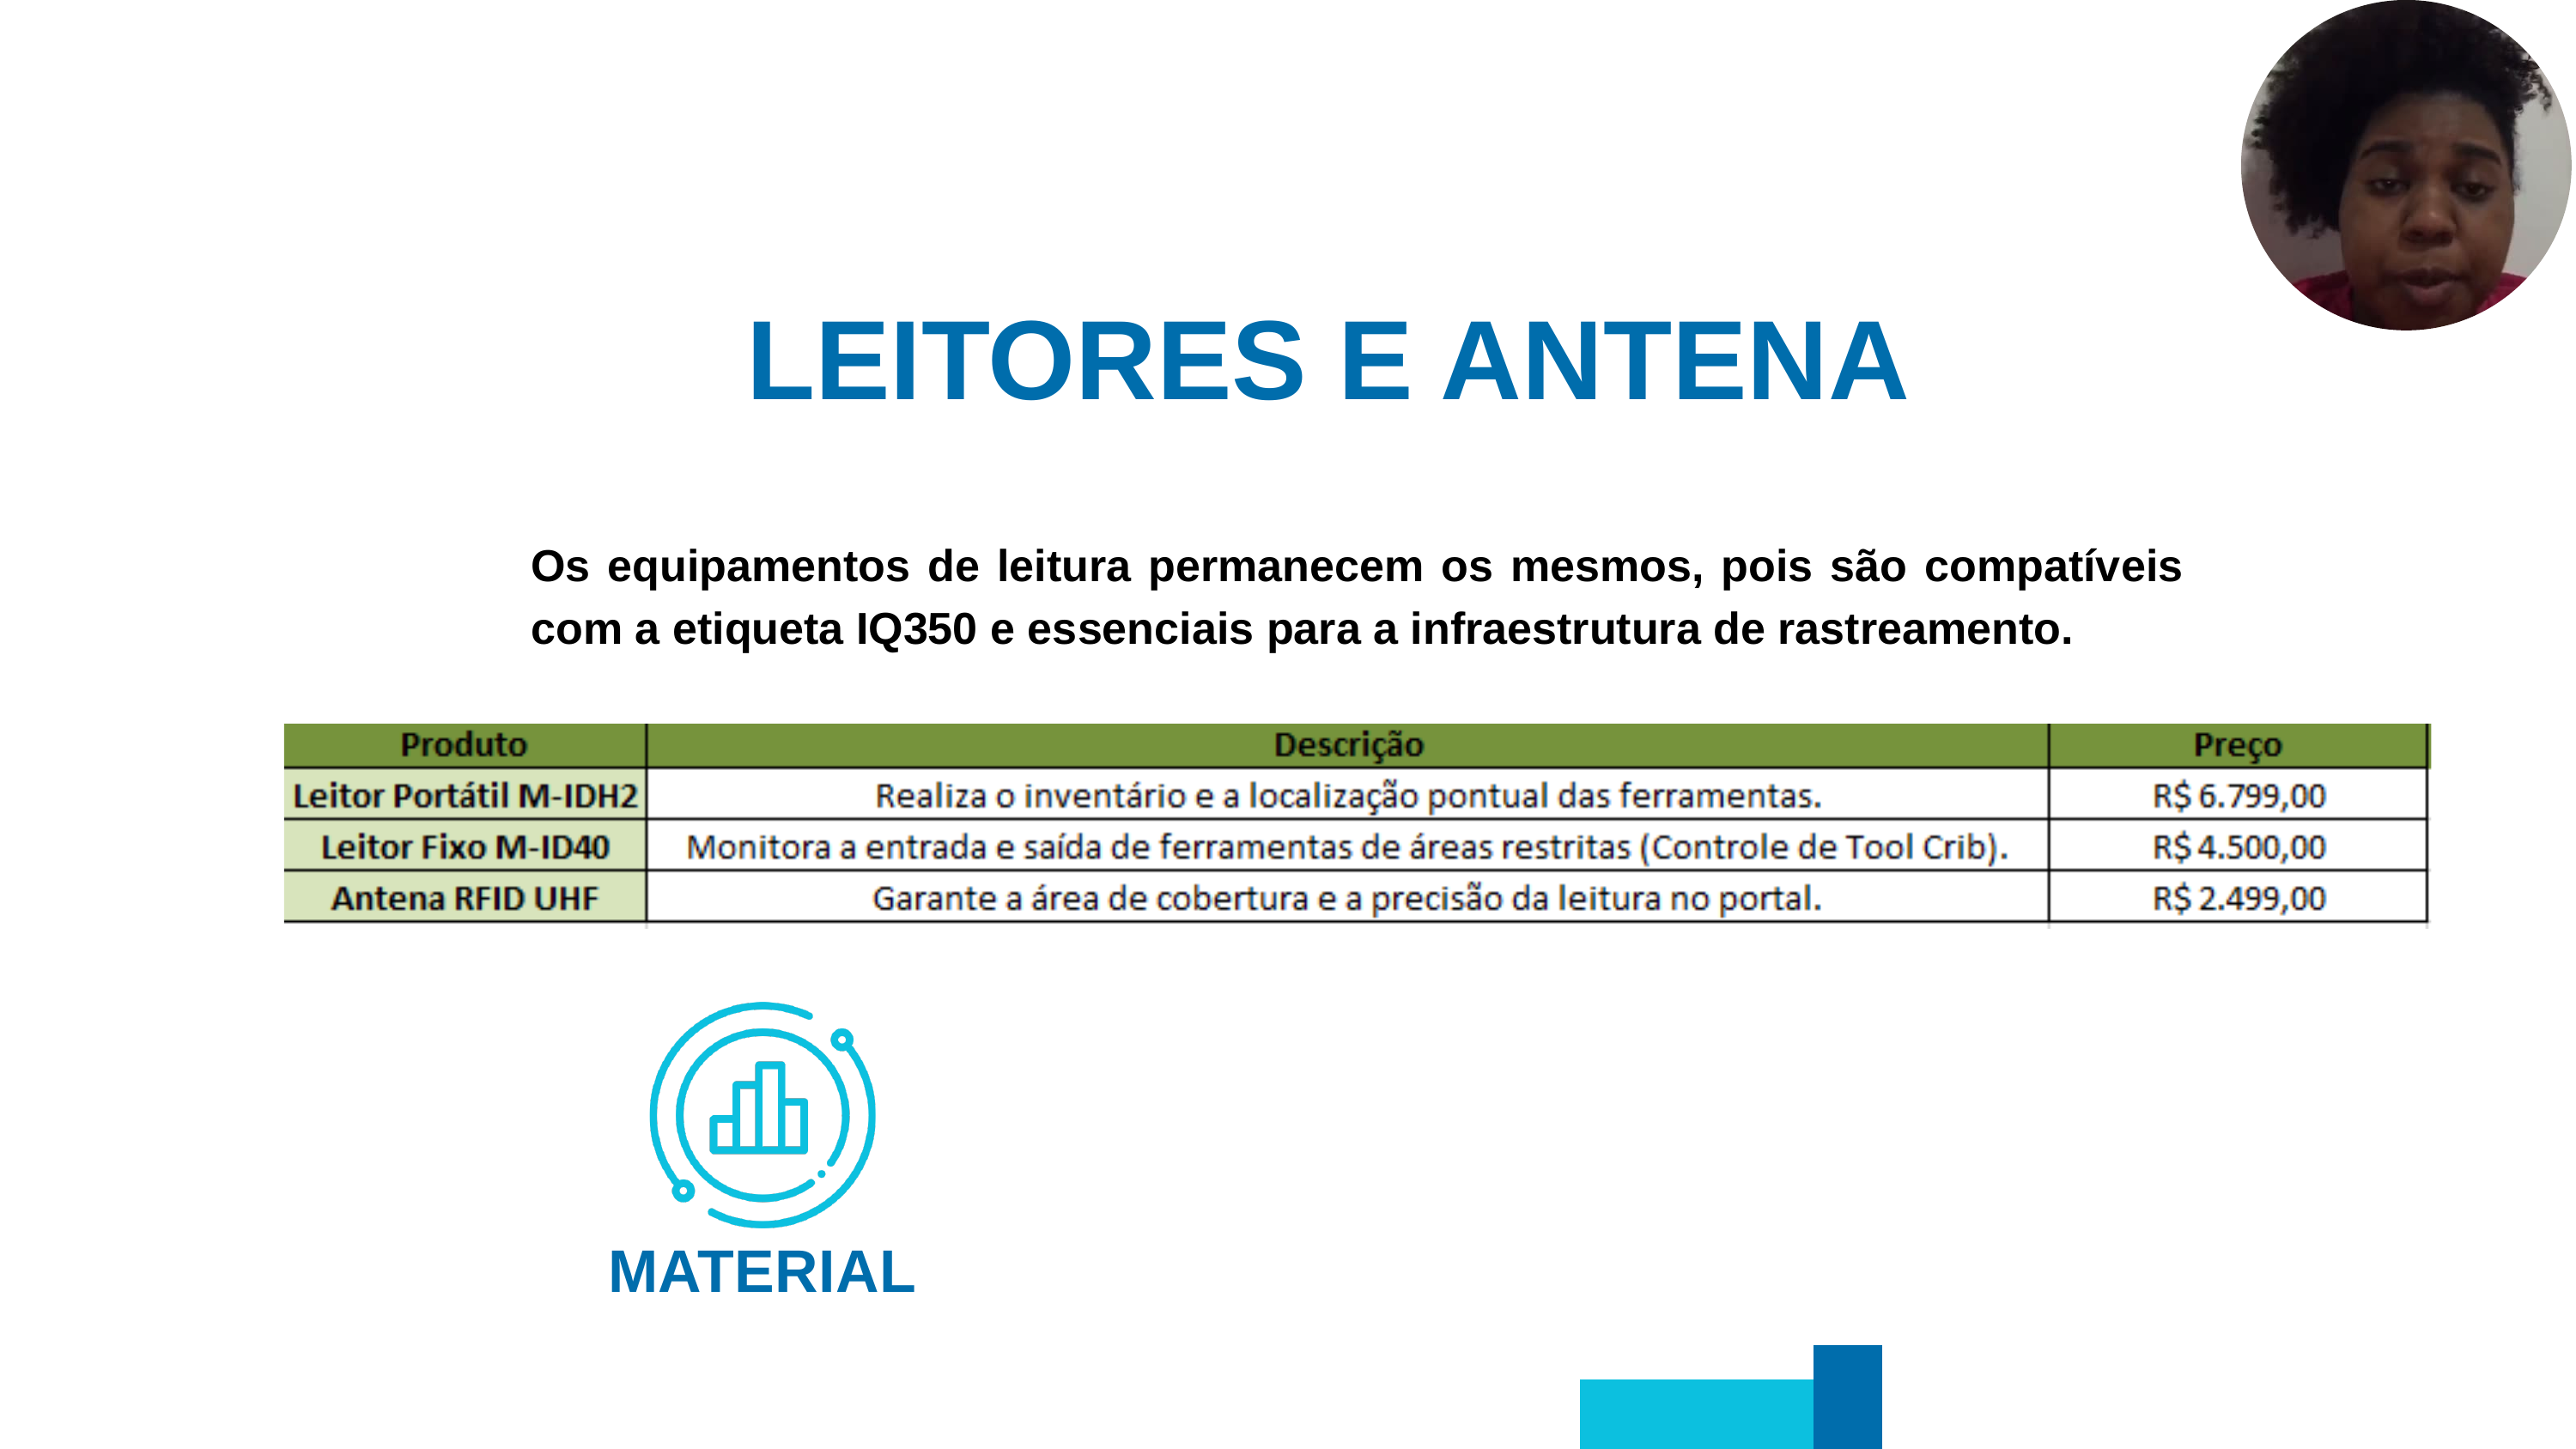

LEITORES E ANTENA
Os equipamentos de leitura permanecem os mesmos, pois são compatíveis com a etiqueta IQ350 e essenciais para a infraestrutura de rastreamento.

MATERIAL